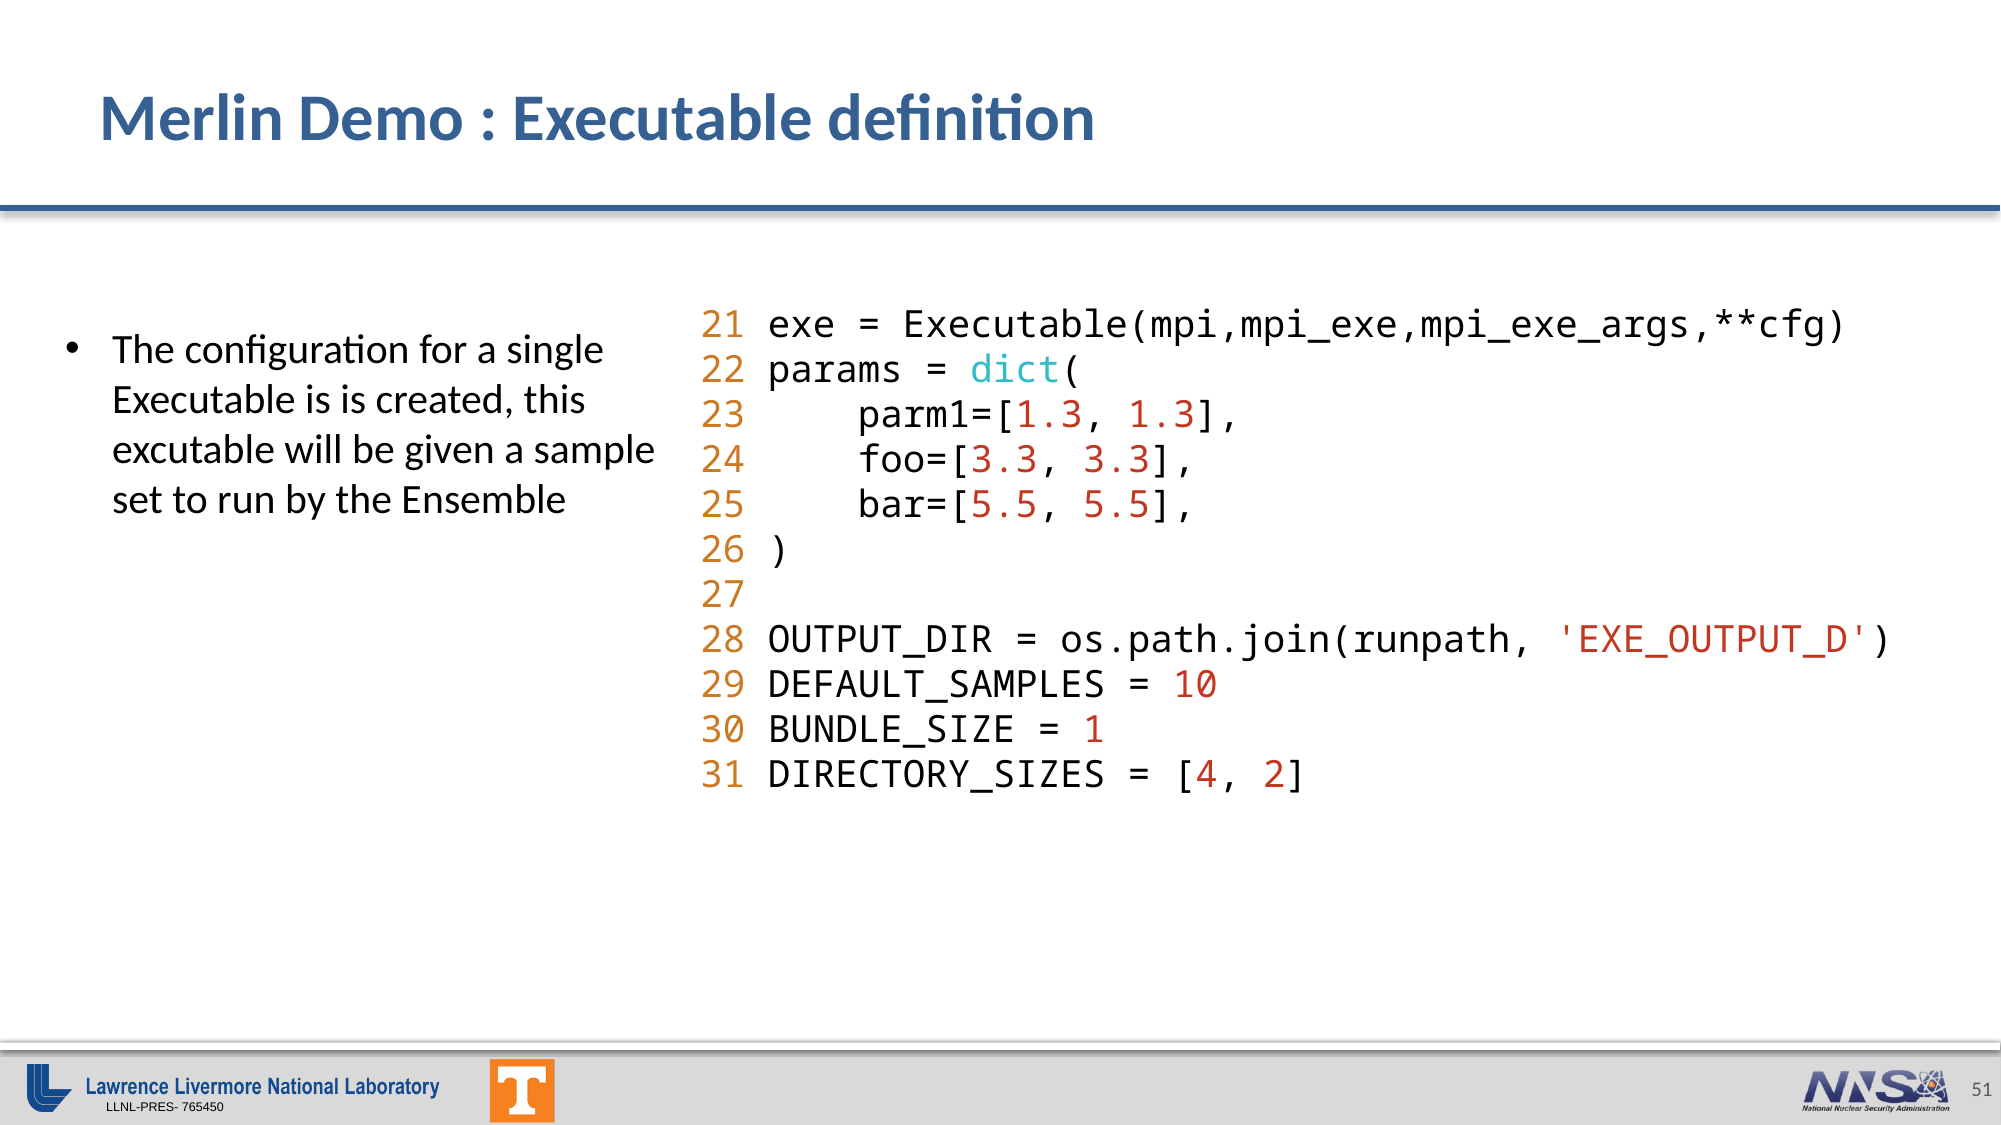

# Merlin Demo : Executable definition

The configuration for a single Executable is is created, this excutable will be given a sample set to run by the Ensemble

 21 exe = Executable(mpi,mpi_exe,mpi_exe_args,**cfg)
 22 params = dict(
 23     parm1=[1.3, 1.3],
 24     foo=[3.3, 3.3],
 25     bar=[5.5, 5.5],
 26 )
 27
 28 OUTPUT_DIR = os.path.join(runpath, 'EXE_OUTPUT_D')
 29 DEFAULT_SAMPLES = 10
 30 BUNDLE_SIZE = 1
 31 DIRECTORY_SIZES = [4, 2]